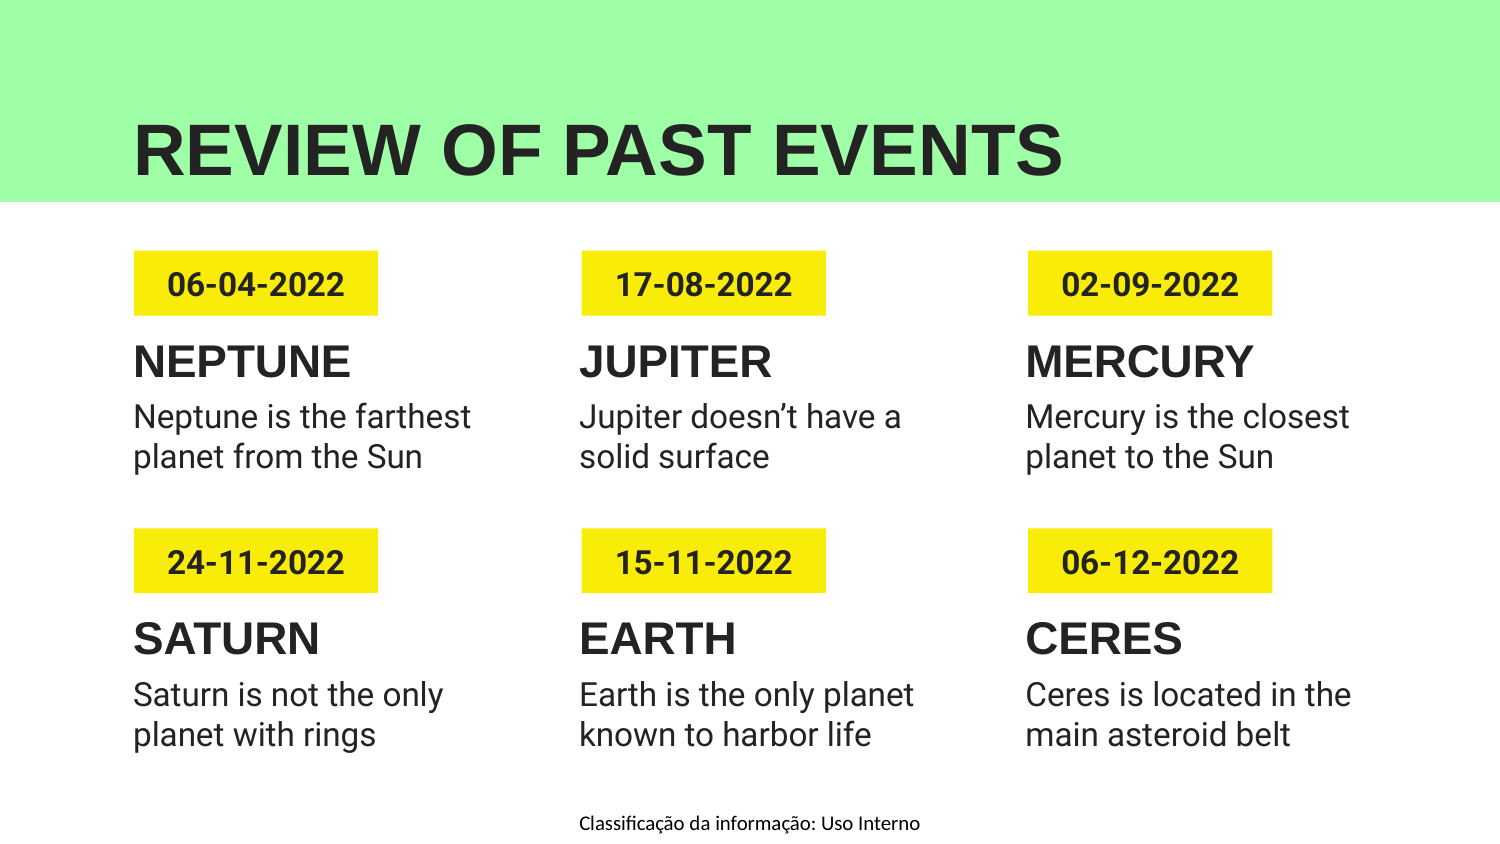

# REVIEW OF PAST EVENTS
06-04-2022
17-08-2022
02-09-2022
NEPTUNE
JUPITER
MERCURY
Neptune is the farthest planet from the Sun
Jupiter doesn’t have a solid surface
Mercury is the closest planet to the Sun
24-11-2022
15-11-2022
06-12-2022
SATURN
EARTH
CERES
Saturn is not the only planet with rings
Earth is the only planet known to harbor life
Ceres is located in the main asteroid belt